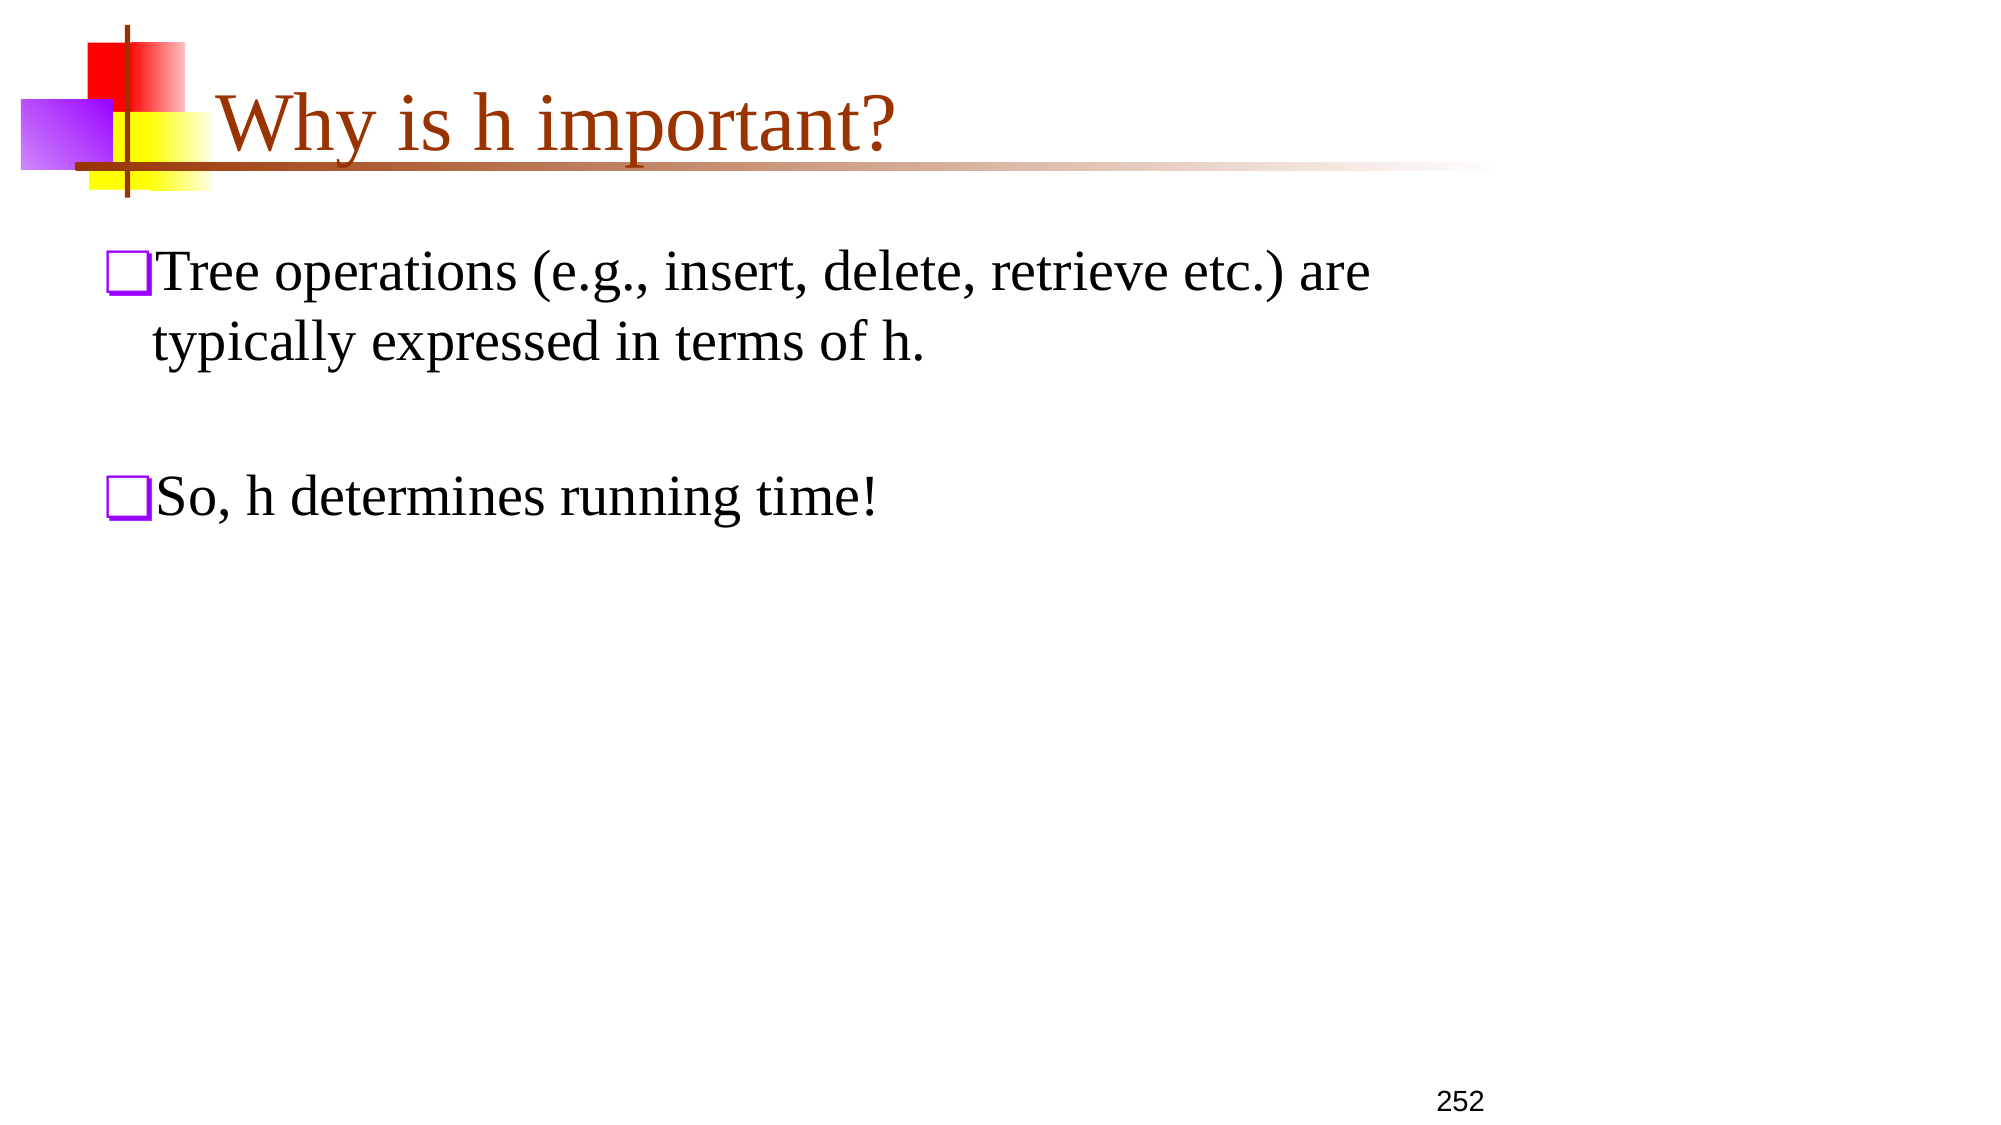

# Why is h important?
Tree operations (e.g., insert, delete, retrieve etc.) are typically expressed in terms of h.

So, h determines running time!

252